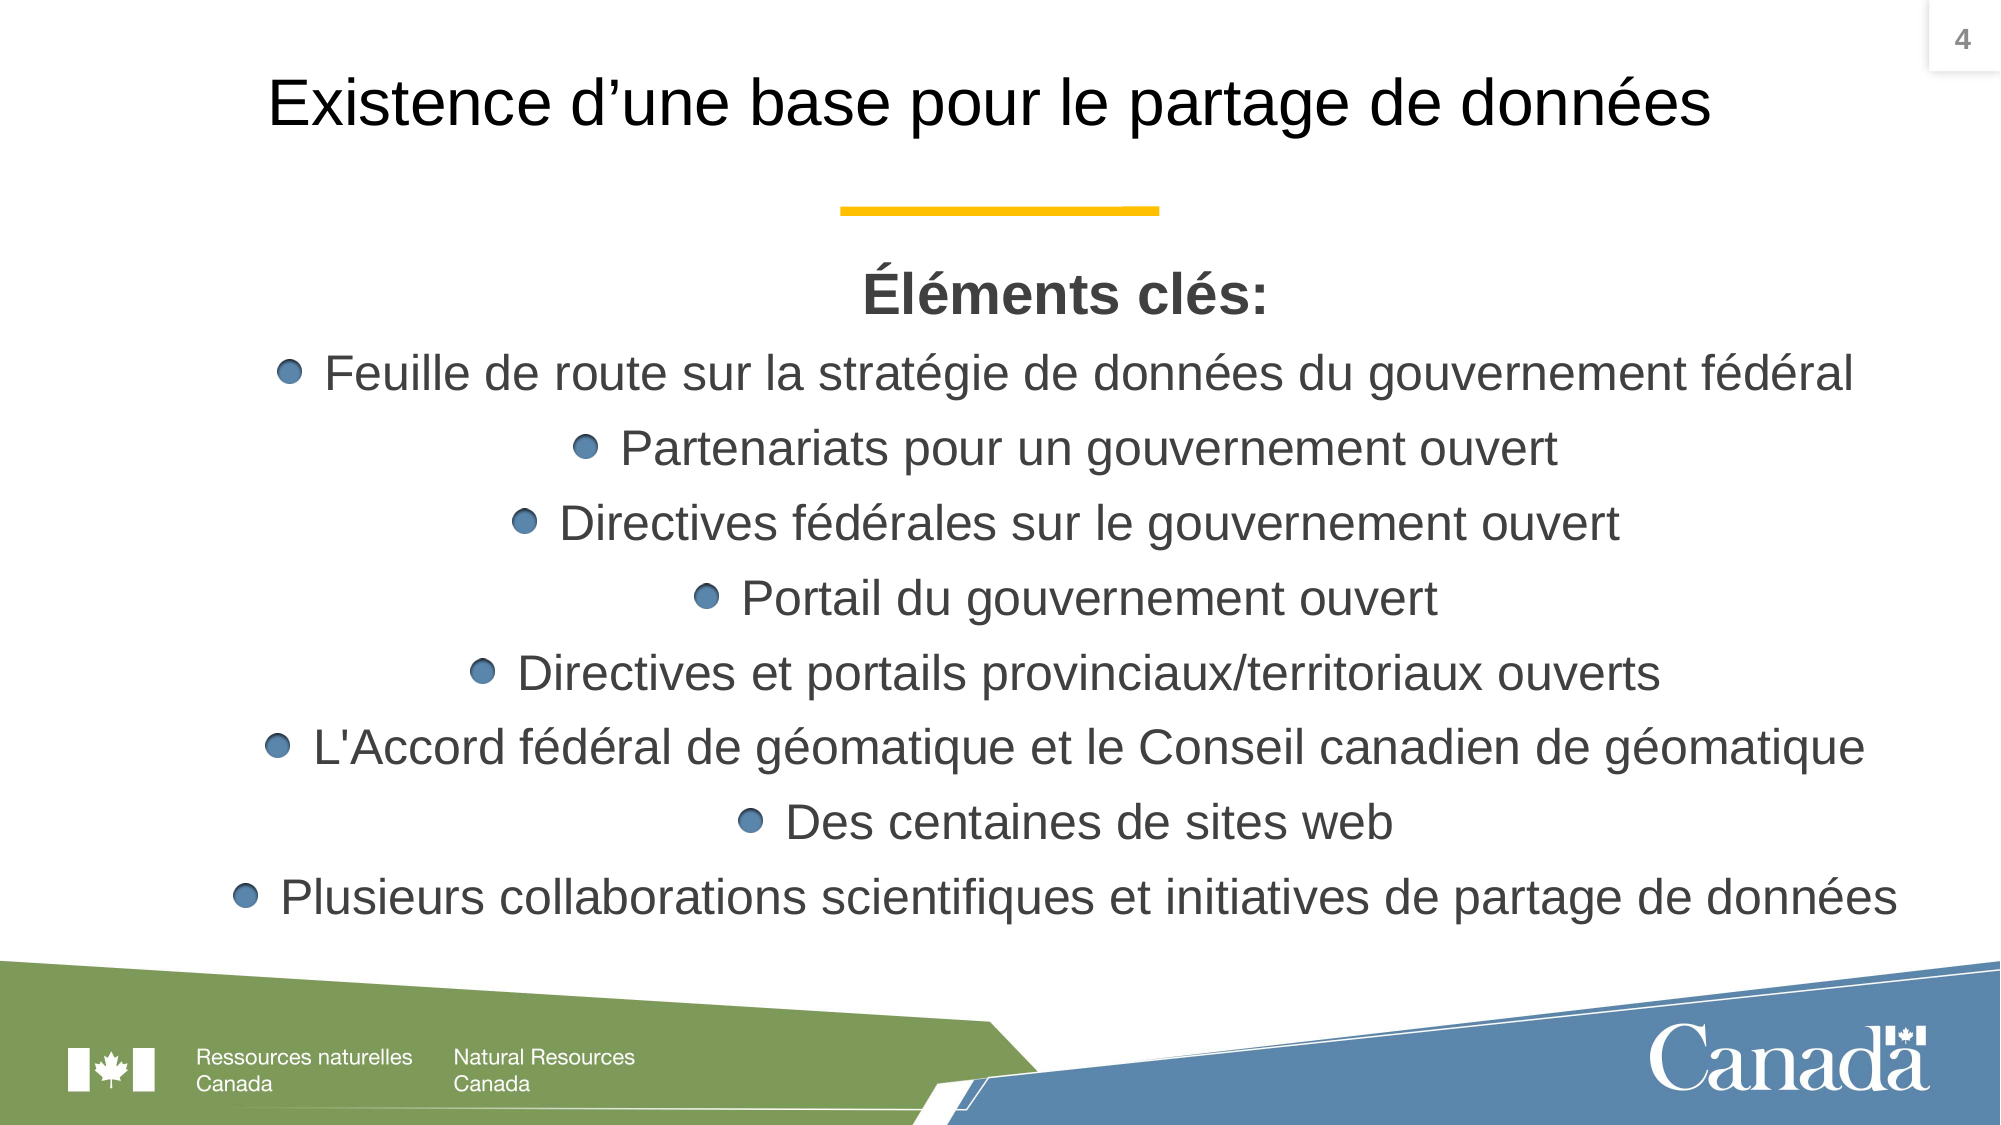

4

# Existence d’une base pour le partage de données
Éléments clés:
Feuille de route sur la stratégie de données du gouvernement fédéral
Partenariats pour un gouvernement ouvert
Directives fédérales sur le gouvernement ouvert
Portail du gouvernement ouvert
Directives et portails provinciaux/territoriaux ouverts
L'Accord fédéral de géomatique et le Conseil canadien de géomatique
Des centaines de sites web
Plusieurs collaborations scientifiques et initiatives de partage de données